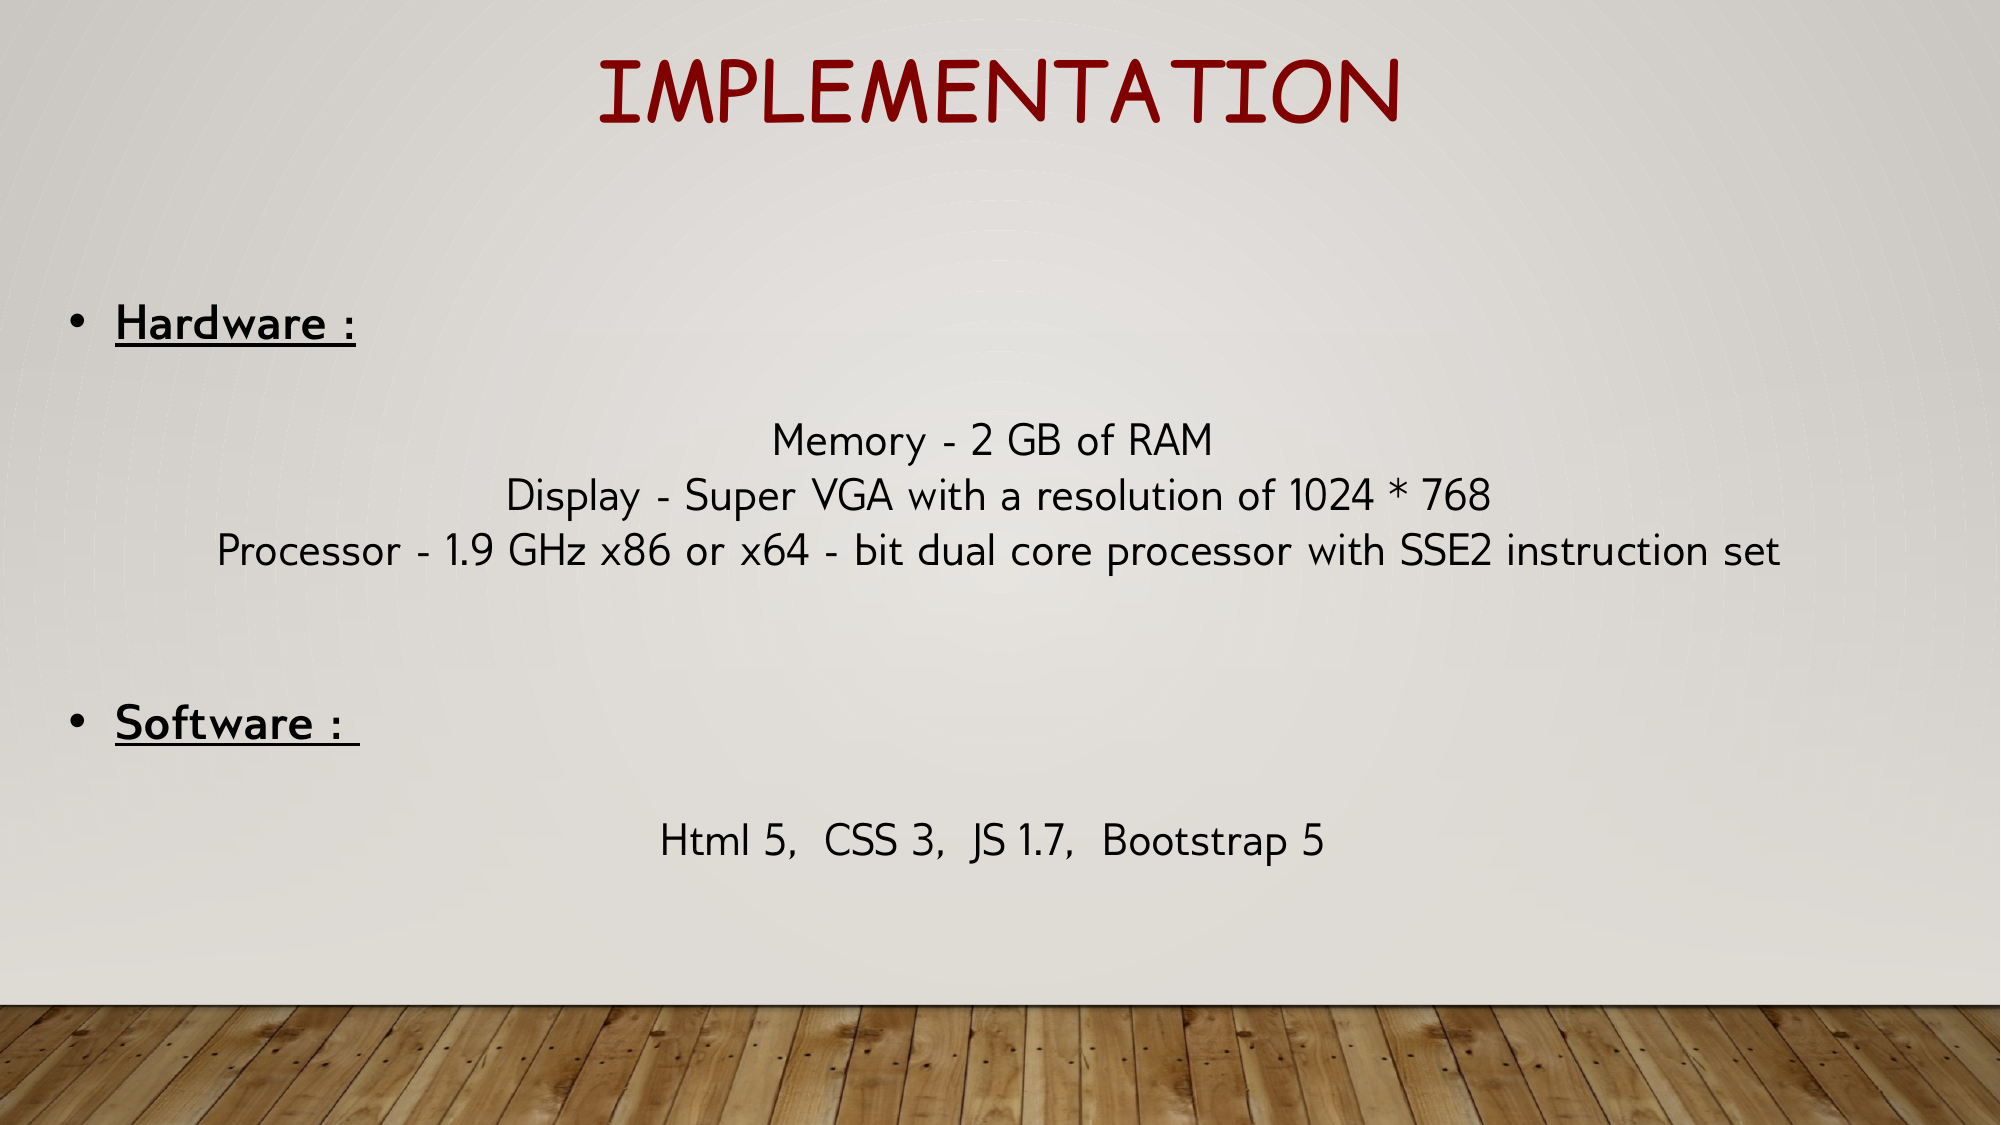

IMPLEMENTATION
Hardware :

Memory - 2 GB of RAM
Display - Super VGA with a resolution of 1024 * 768
Processor - 1.9 GHz x86 or x64 - bit dual core processor with SSE2 instruction set

Software :

Html 5,  CSS 3,  JS 1.7,  Bootstrap 5